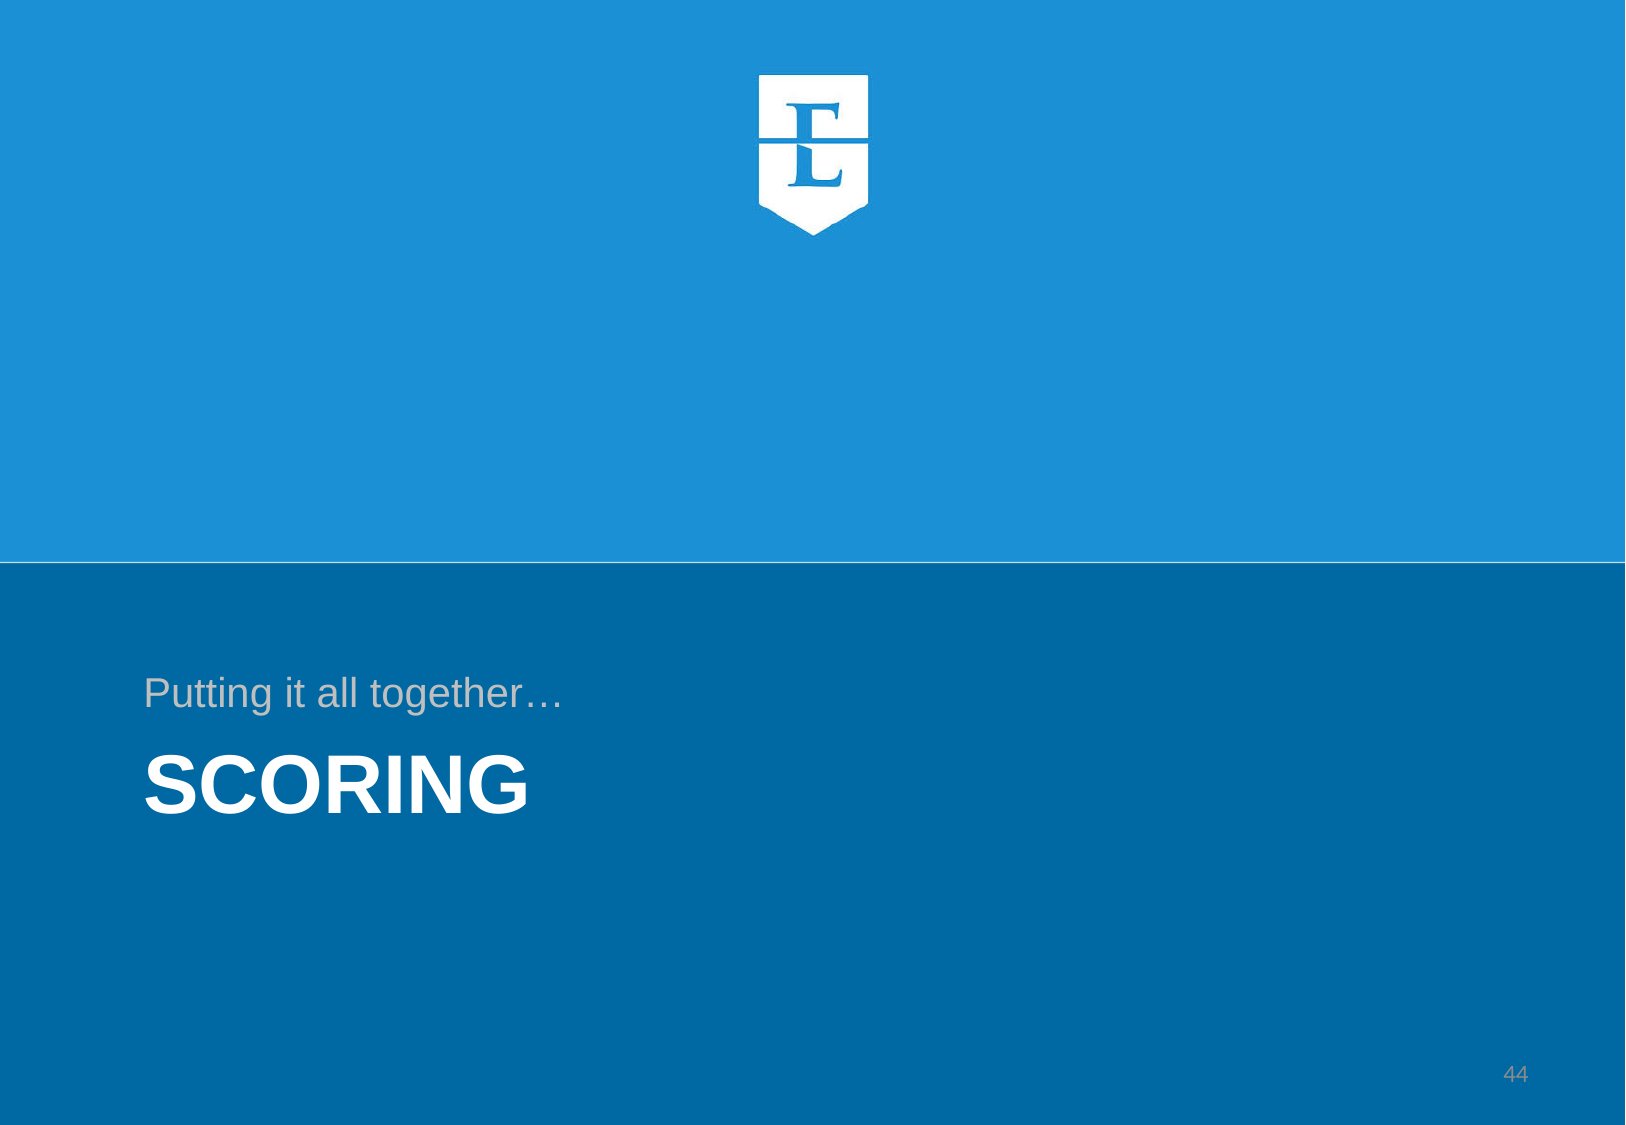

Putting it all together…
# Scoring
44